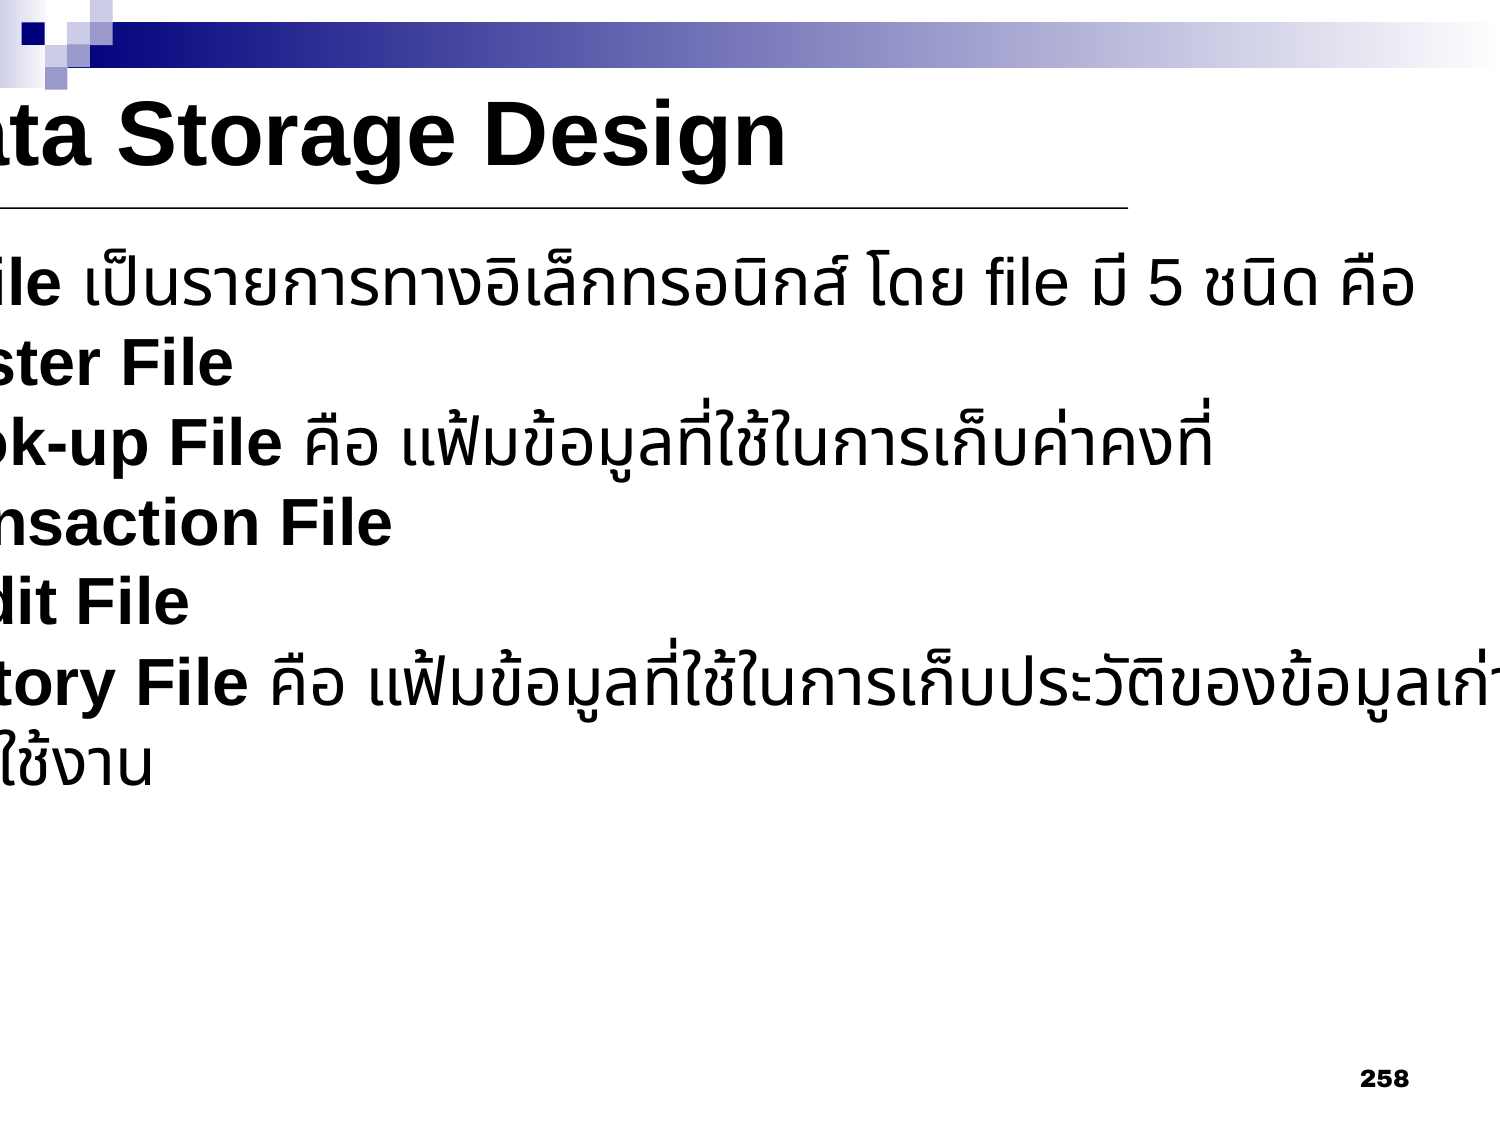

Data Storage Design

   (1) File เป็นรายการทางอิเล็กทรอนิกส์ โดย file มี 5 ชนิด คือ
 Master File
 Look-up File คือ แฟ้มข้อมูลที่ใช้ในการเก็บค่าคงที่
 Transaction File
 Audit File
 History File คือ แฟ้มข้อมูลที่ใช้ในการเก็บประวัติของข้อมูลเก่าที่ไม่ค่อย
    ได้ใช้งาน

258